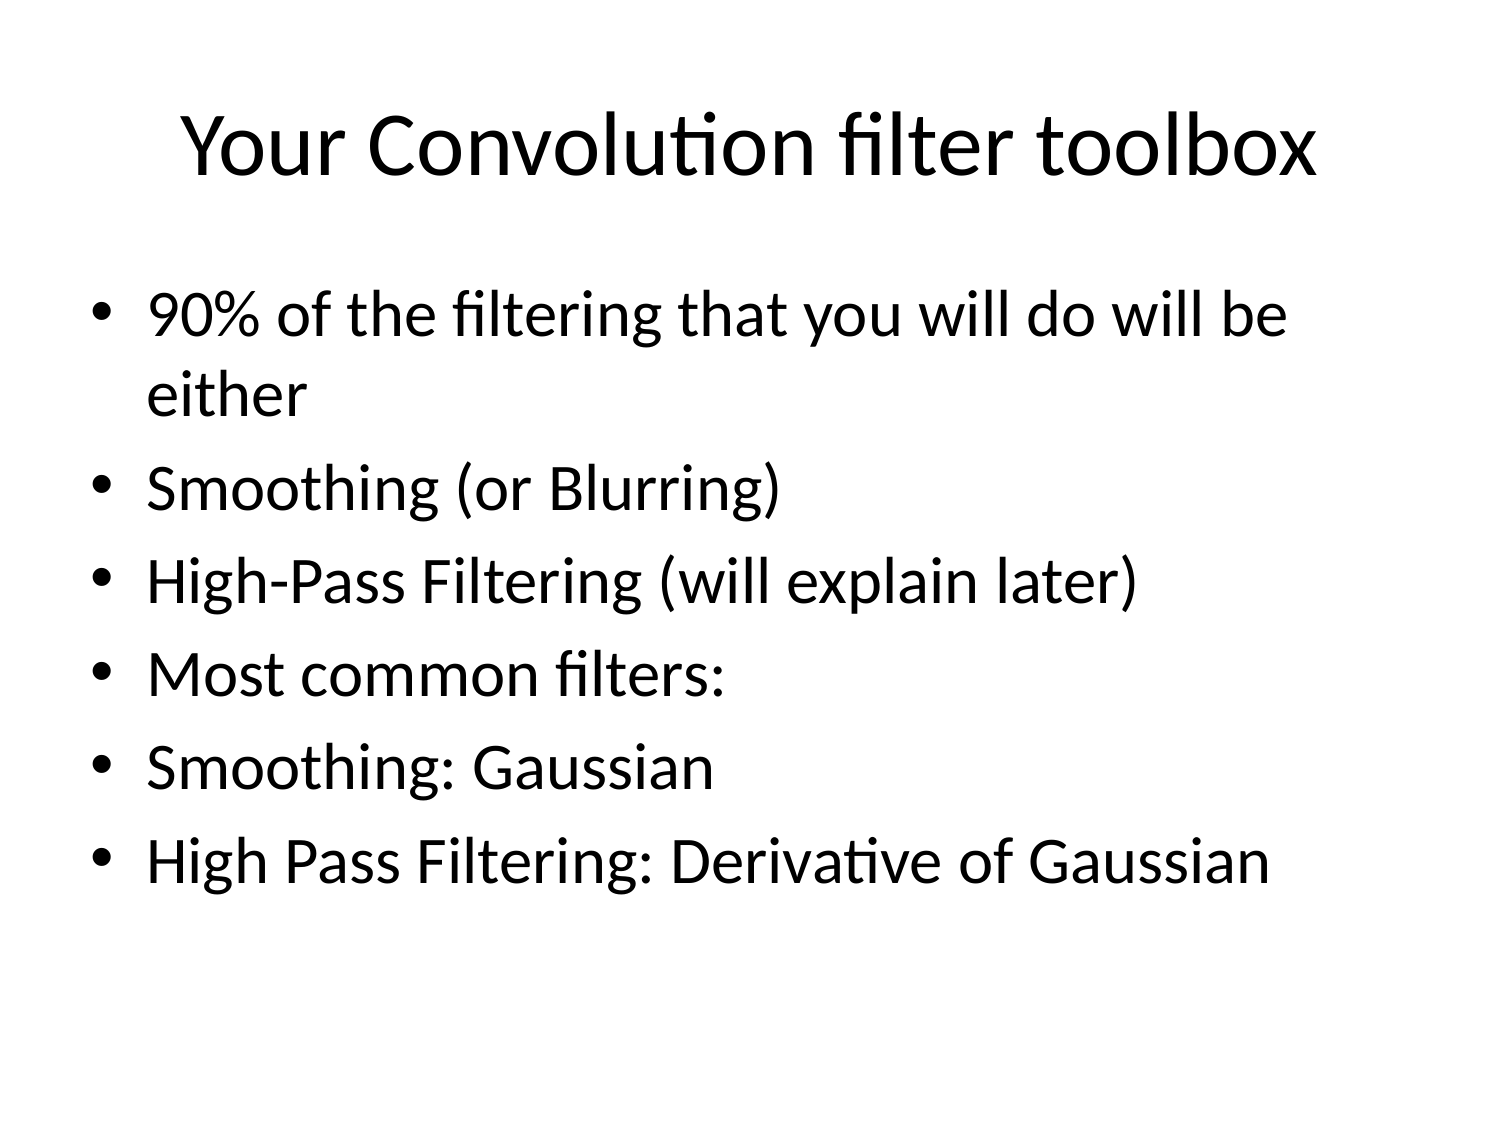

# Your Convolution filter toolbox
90% of the filtering that you will do will be either
Smoothing (or Blurring)
High-Pass Filtering (will explain later)
Most common filters:
Smoothing: Gaussian
High Pass Filtering: Derivative of Gaussian